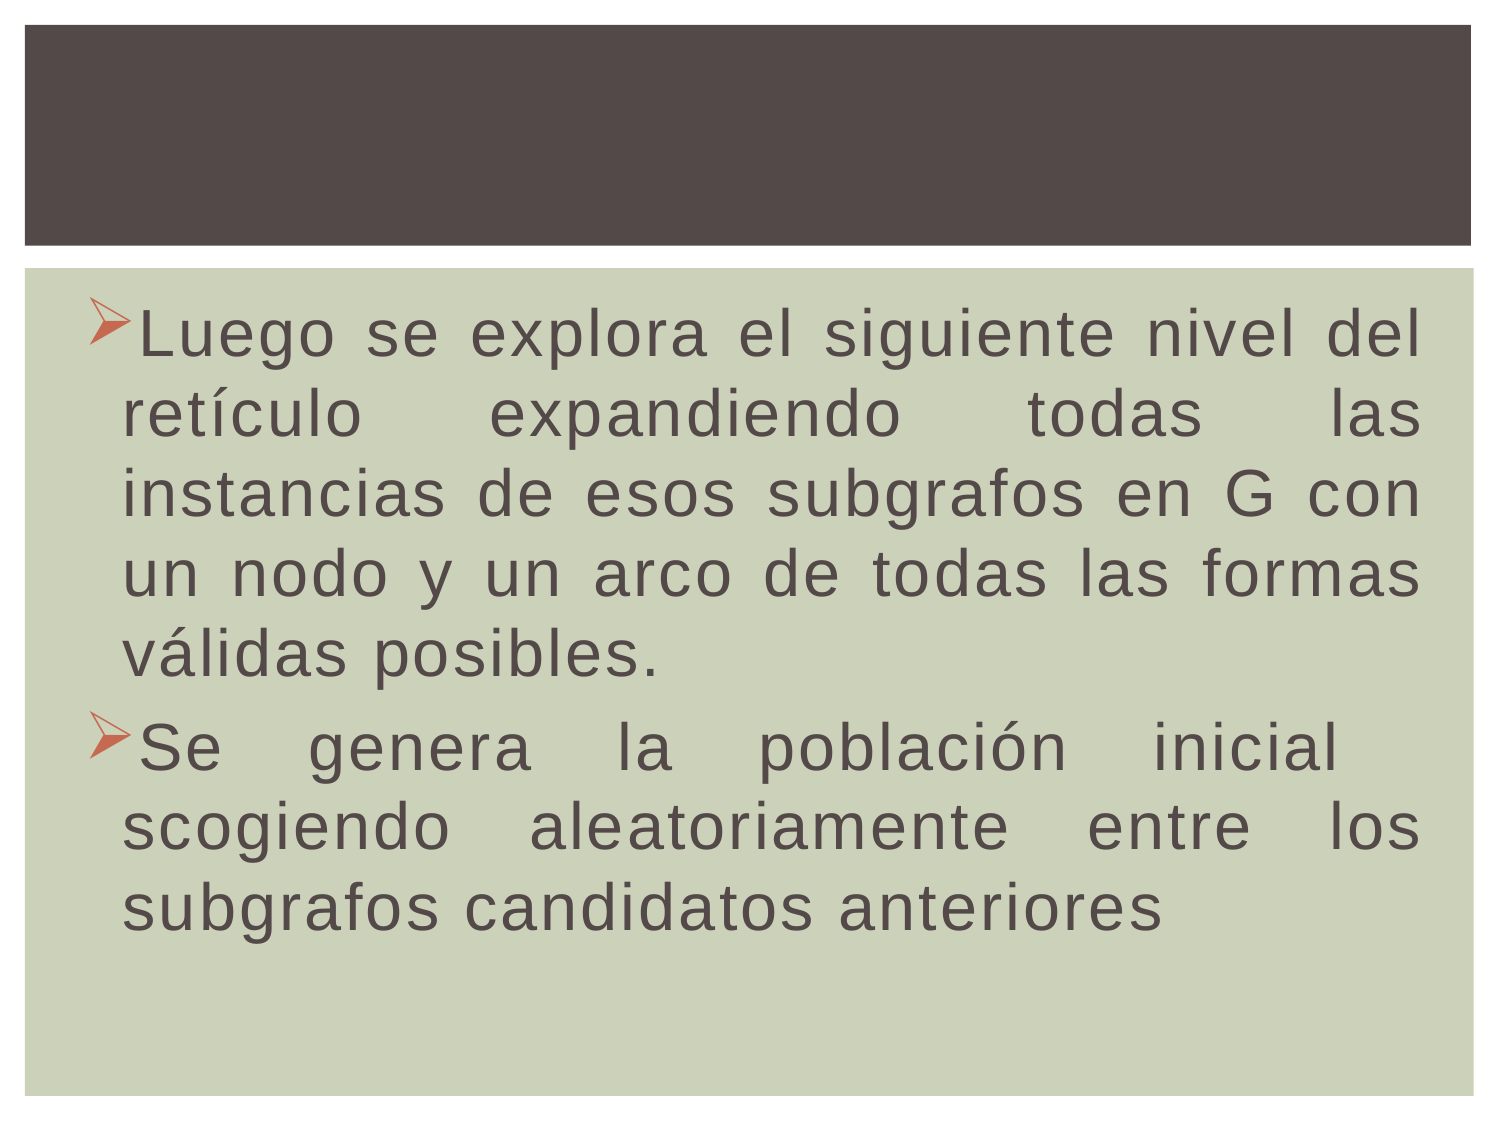

#
Luego se explora el siguiente nivel del retículo expandiendo todas las instancias de esos subgrafos en G con un nodo y un arco de todas las formas válidas posibles.
Se genera la población inicial  scogiendo aleatoriamente entre los subgrafos candidatos anteriores